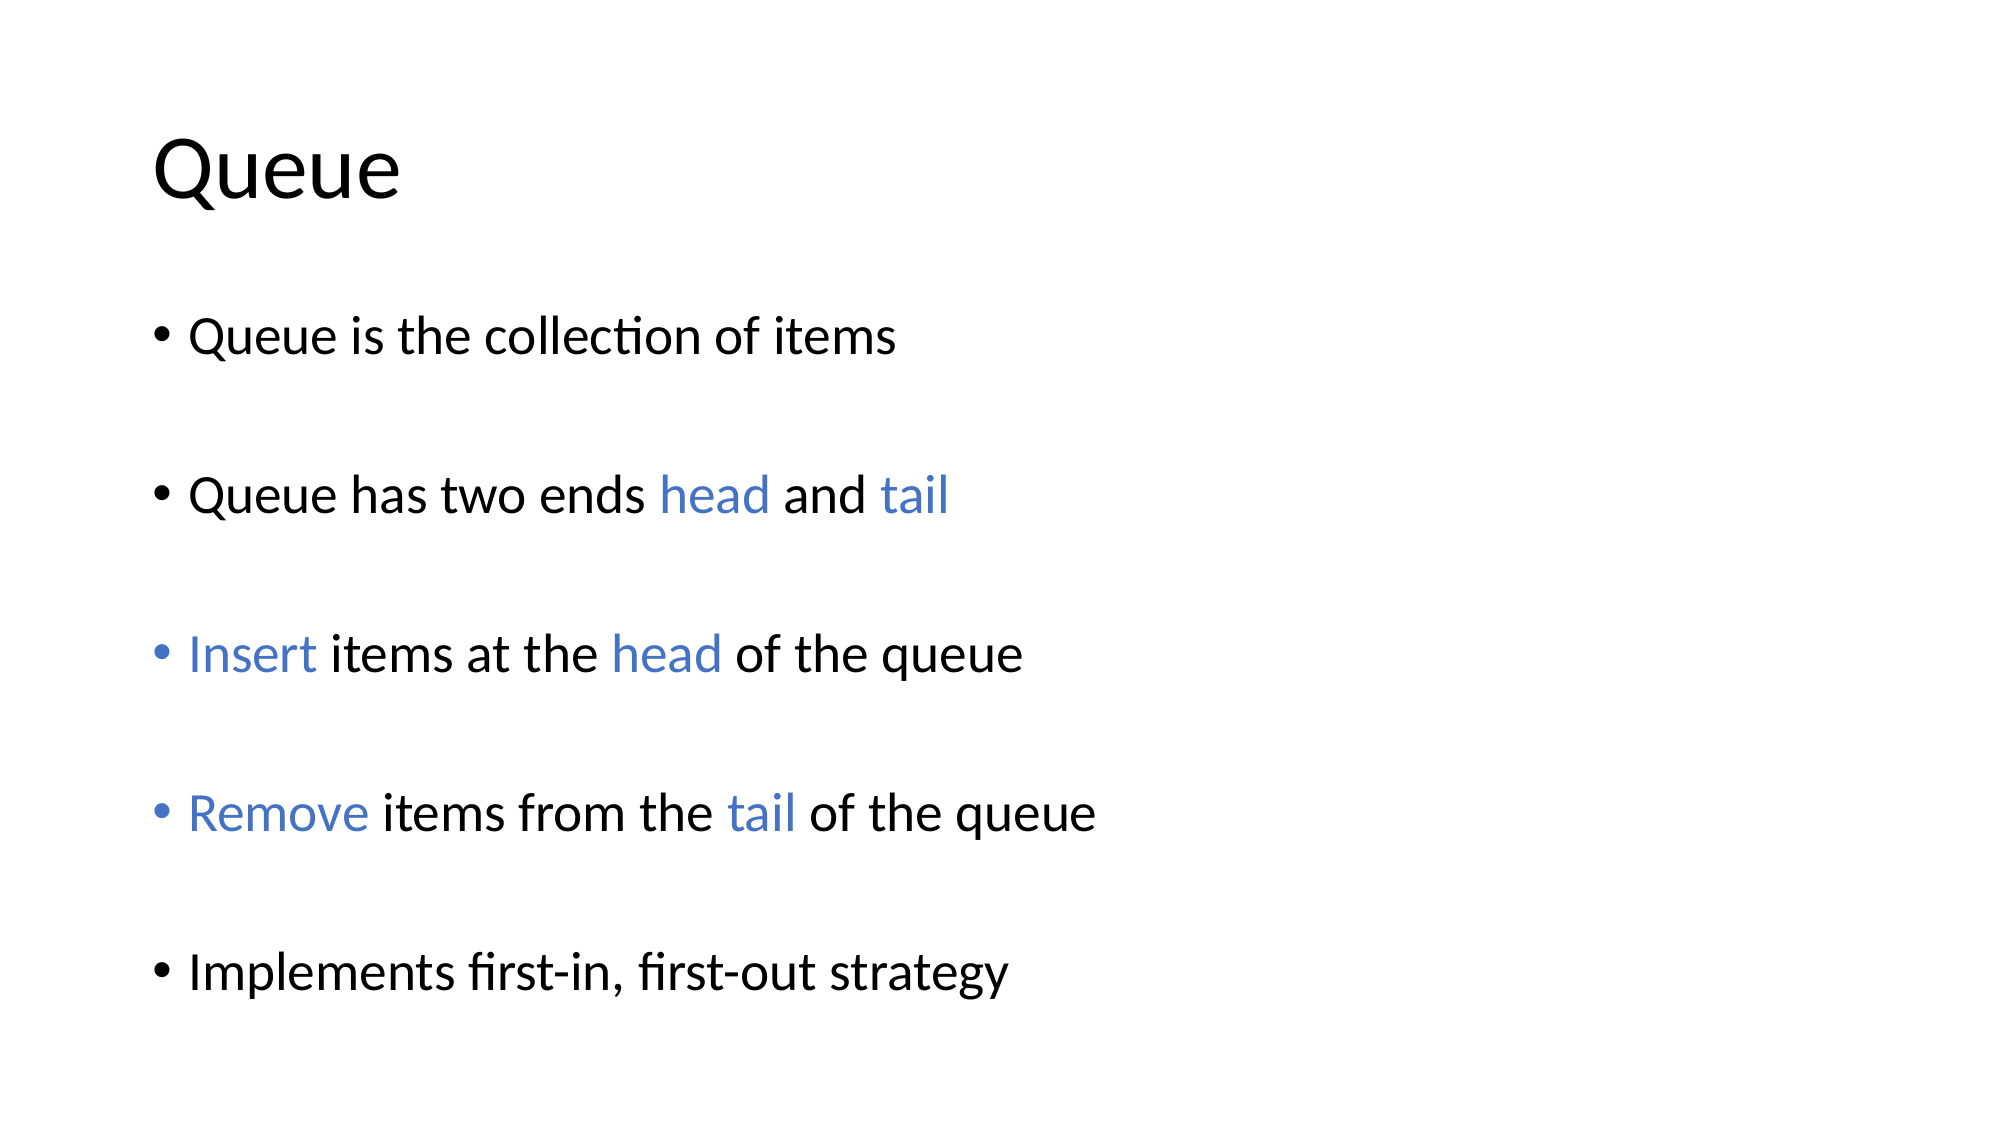

# Queue
Queue is the collection of items

Queue has two ends head and tail

Insert items at the head of the queue

Remove items from the tail of the queue

Implements first-in, first-out strategy